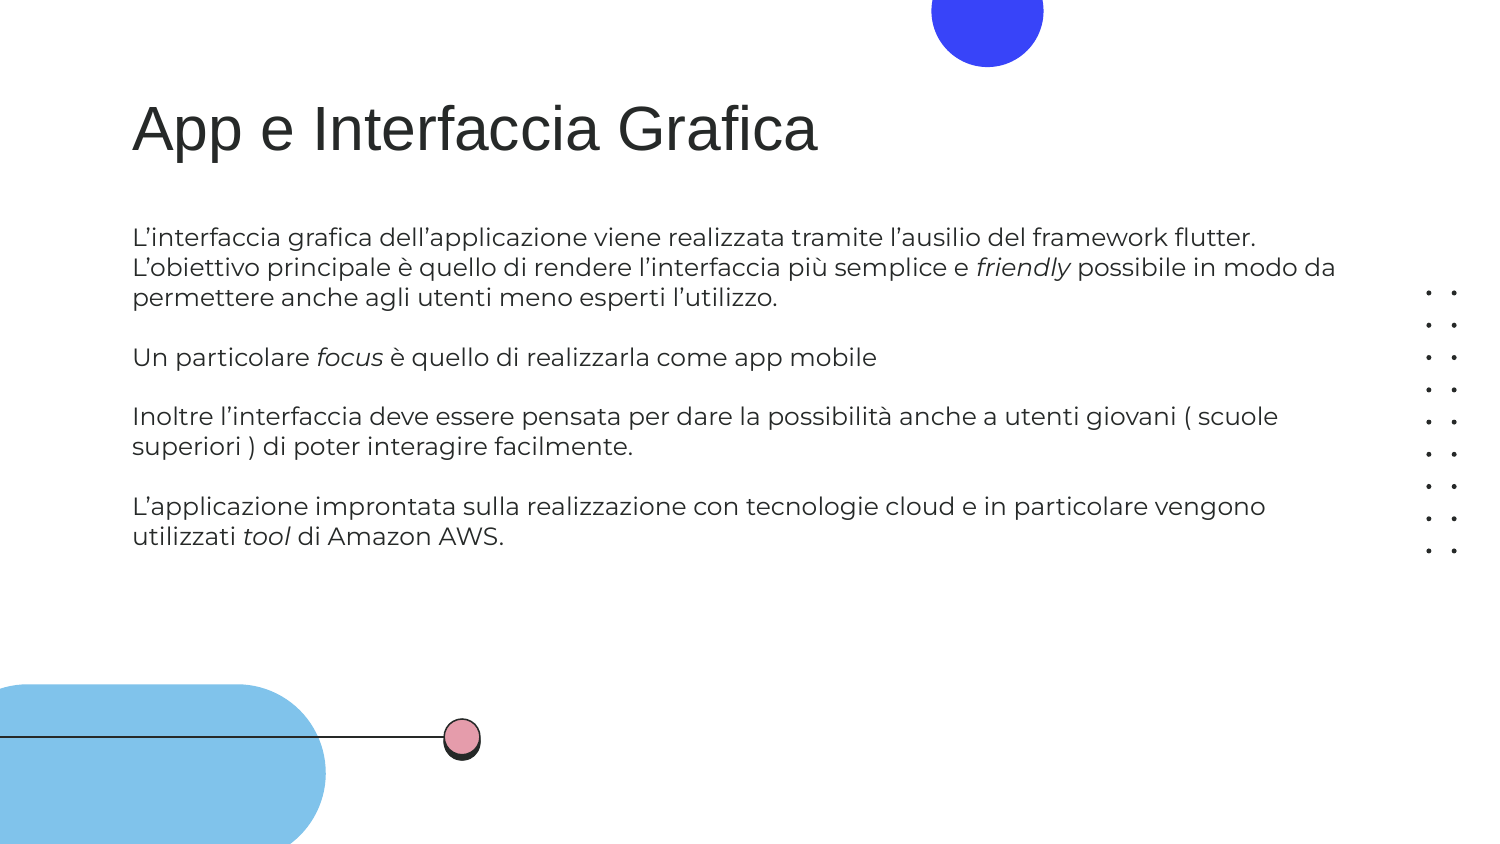

# App e Interfaccia Grafica
L’interfaccia grafica dell’applicazione viene realizzata tramite l’ausilio del framework flutter.
L’obiettivo principale è quello di rendere l’interfaccia più semplice e friendly possibile in modo da permettere anche agli utenti meno esperti l’utilizzo.

Un particolare focus è quello di realizzarla come app mobile

Inoltre l’interfaccia deve essere pensata per dare la possibilità anche a utenti giovani ( scuole superiori ) di poter interagire facilmente.

L’applicazione improntata sulla realizzazione con tecnologie cloud e in particolare vengono utilizzati tool di Amazon AWS.